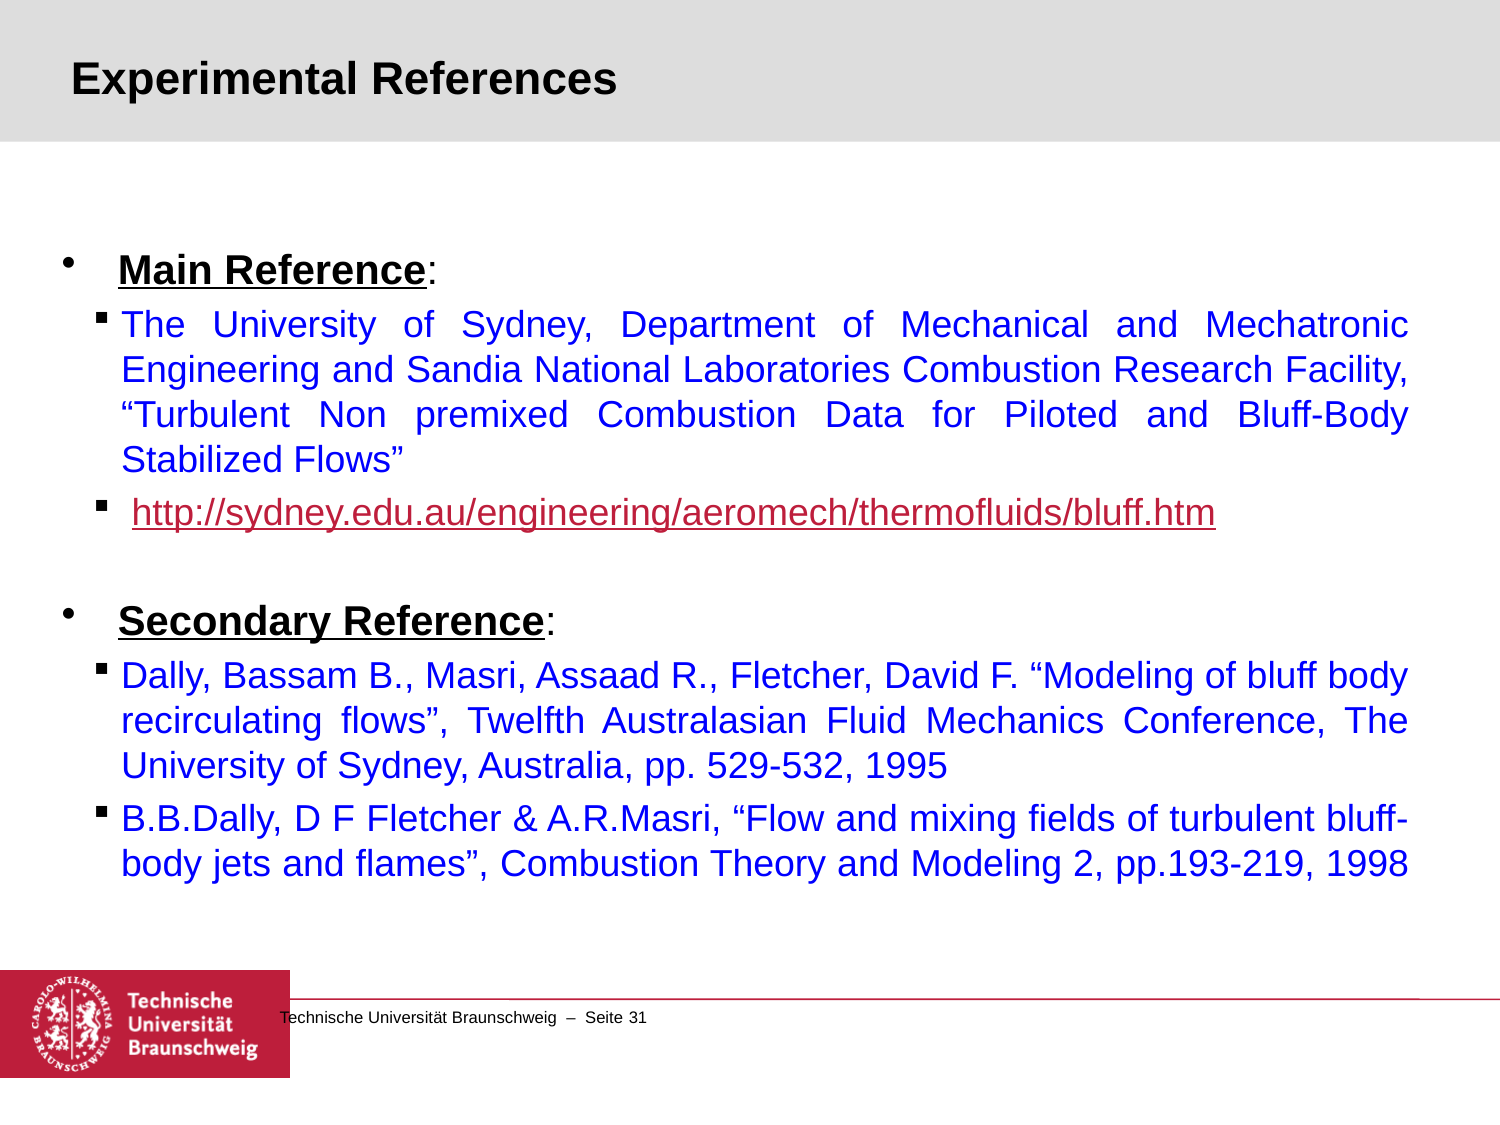

# Experimental References
Main Reference:
The University of Sydney, Department of Mechanical and Mechatronic Engineering and Sandia National Laboratories Combustion Research Facility, “Turbulent Non premixed Combustion Data for Piloted and Bluff-Body Stabilized Flows”
 http://sydney.edu.au/engineering/aeromech/thermofluids/bluff.htm

Secondary Reference:
Dally, Bassam B., Masri, Assaad R., Fletcher, David F. “Modeling of bluff body recirculating flows”, Twelfth Australasian Fluid Mechanics Conference, The University of Sydney, Australia, pp. 529-532, 1995
B.B.Dally, D F Fletcher & A.R.Masri, “Flow and mixing fields of turbulent bluff-body jets and flames”, Combustion Theory and Modeling 2, pp.193-219, 1998